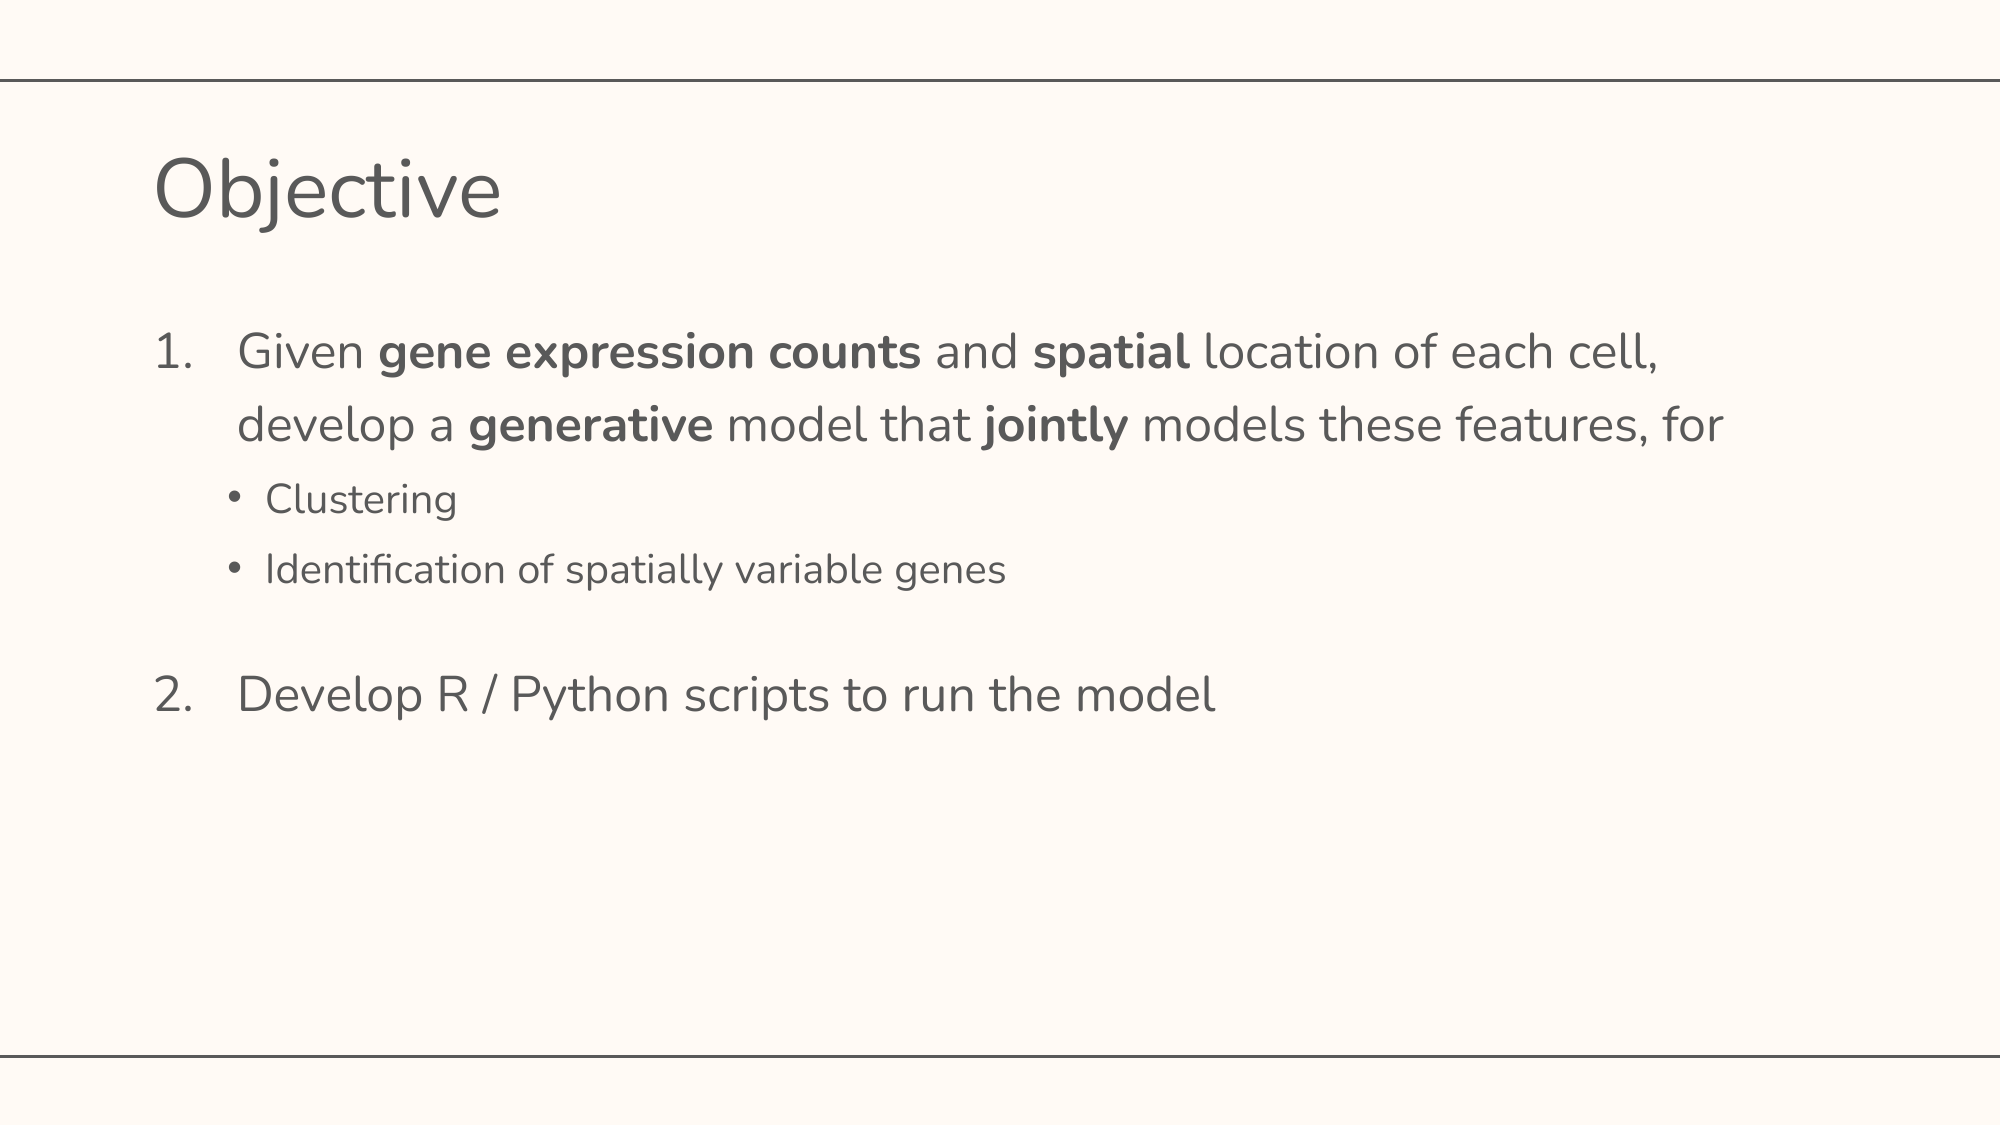

# Objective
Given gene expression counts and spatial location of each cell,
develop a generative model that jointly models these features, for
Clustering
Identification of spatially variable genes

Develop R / Python scripts to run the model